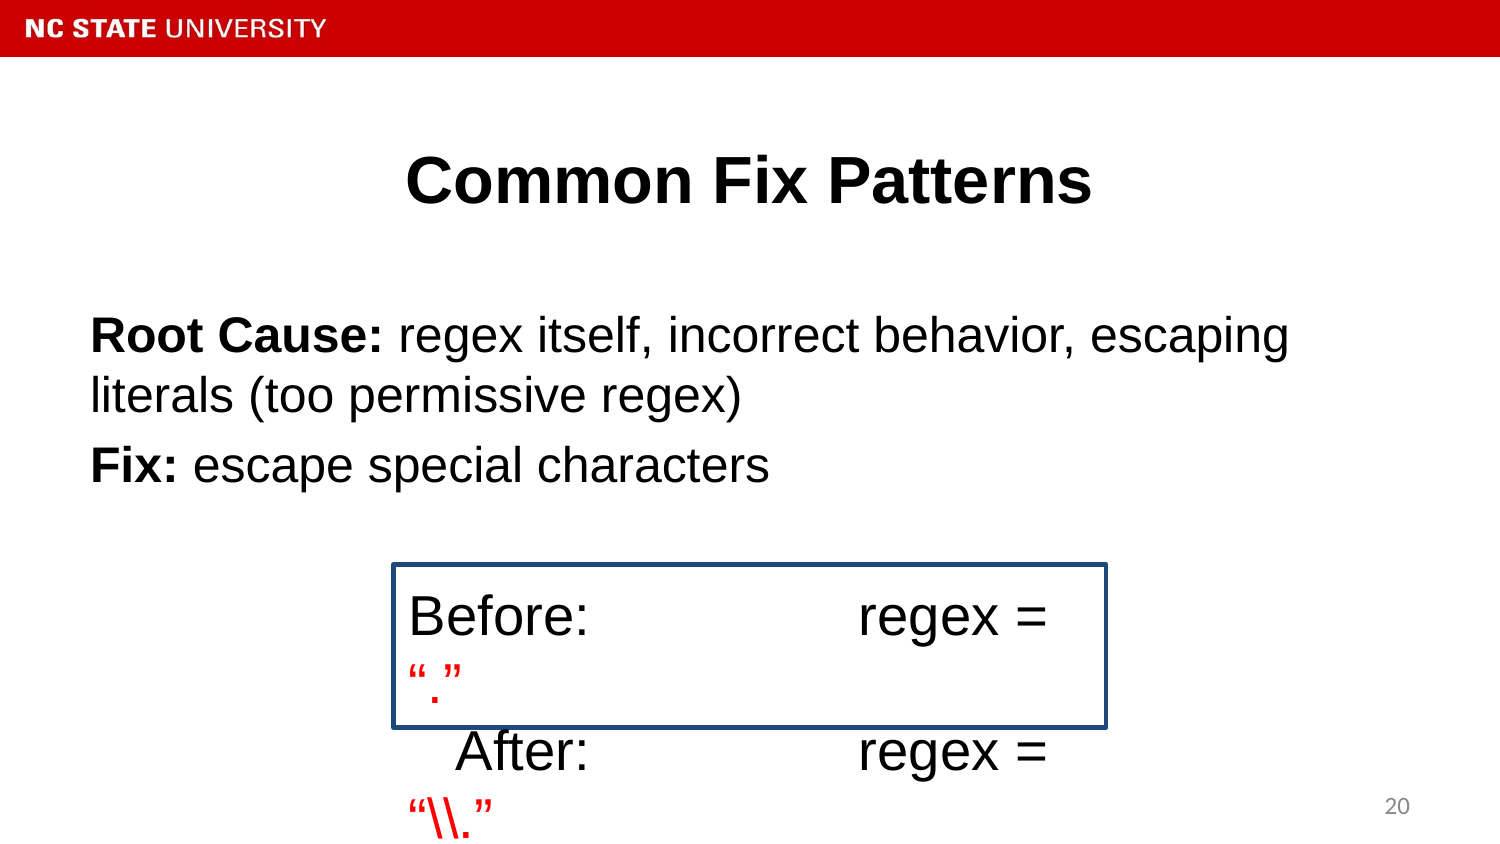

# Common Fix Patterns
Root Cause: regex itself, incorrect behavior, escaping literals (too permissive regex)
Fix: escape special characters
Before: 		regex = “.”
   After: 		regex = “\\.”
20